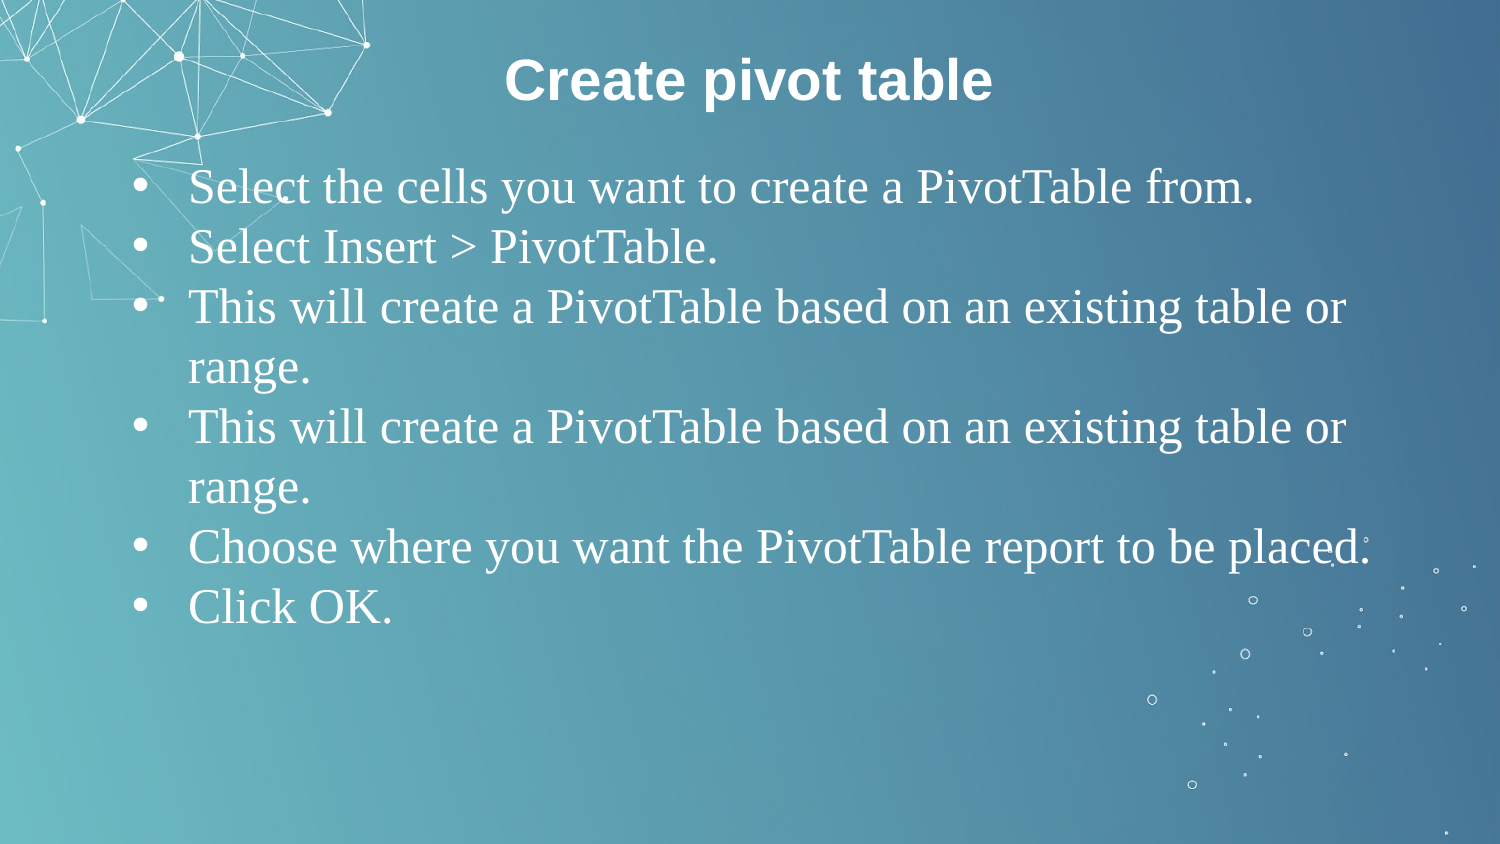

Create pivot table
Select the cells you want to create a PivotTable from.
Select Insert > PivotTable.
This will create a PivotTable based on an existing table or  range.
This will create a PivotTable based on an existing table or range.
Choose where you want the PivotTable report to be placed.
Click OK.